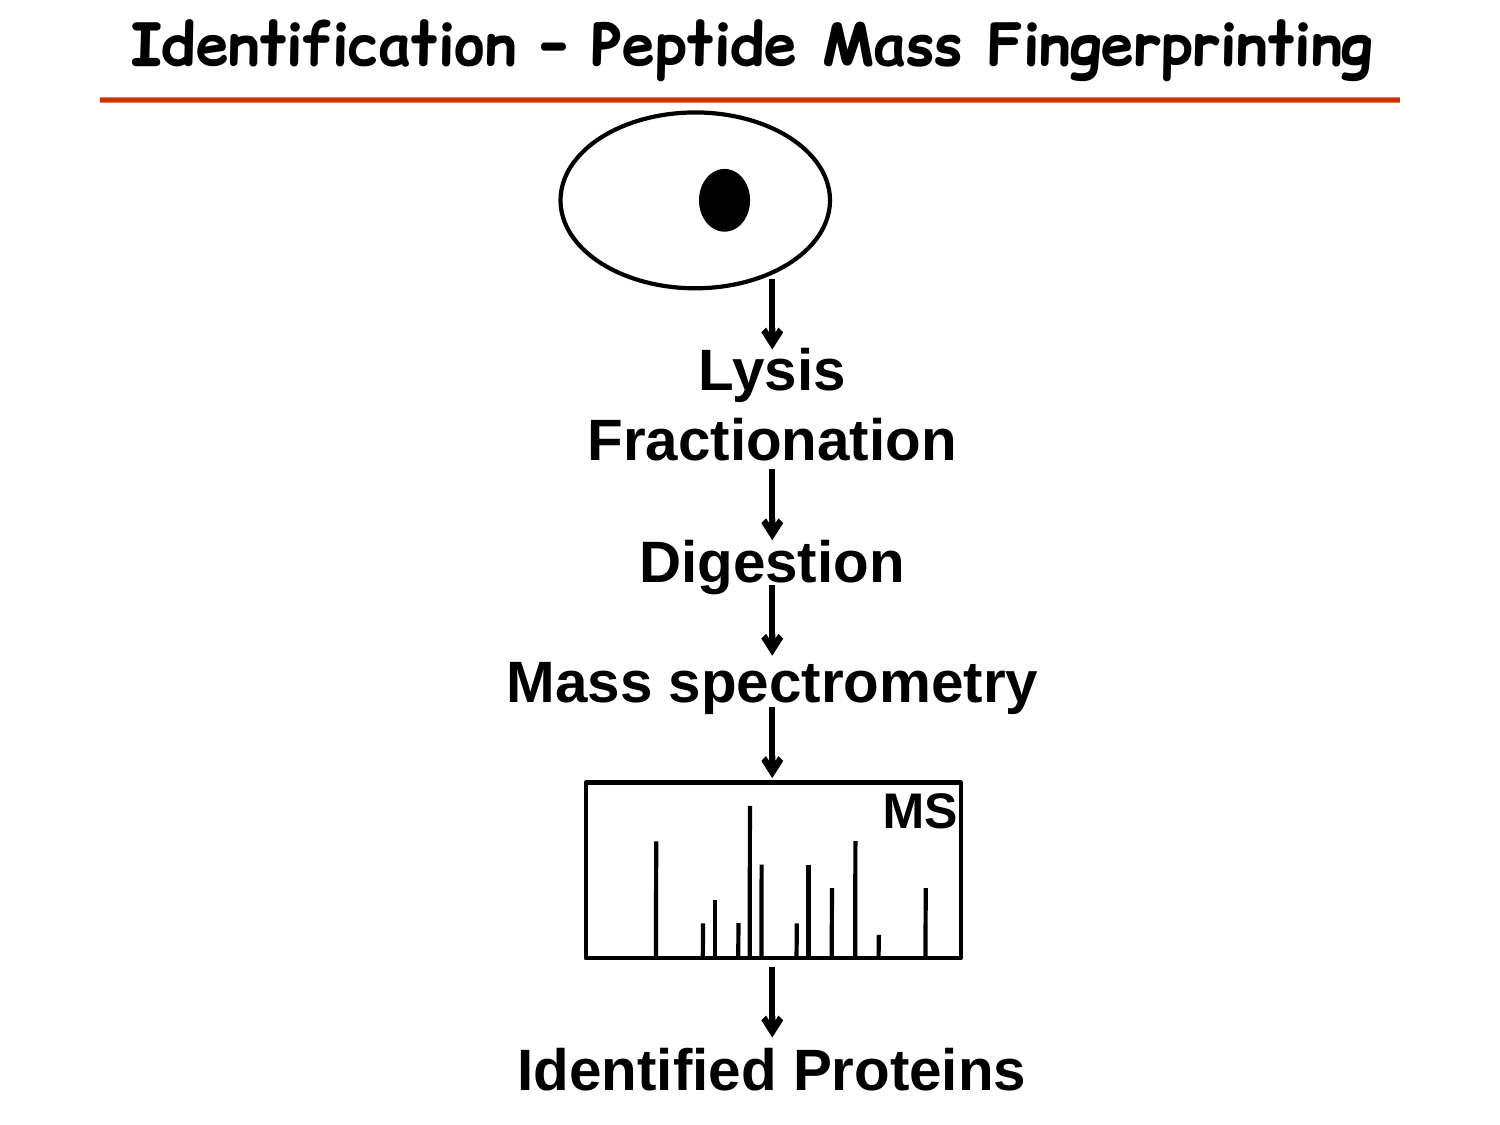

Identification – Peptide Mass Fingerprinting

Lysis
Fractionation
Digestion
Mass spectrometry
MS

Identified Proteins